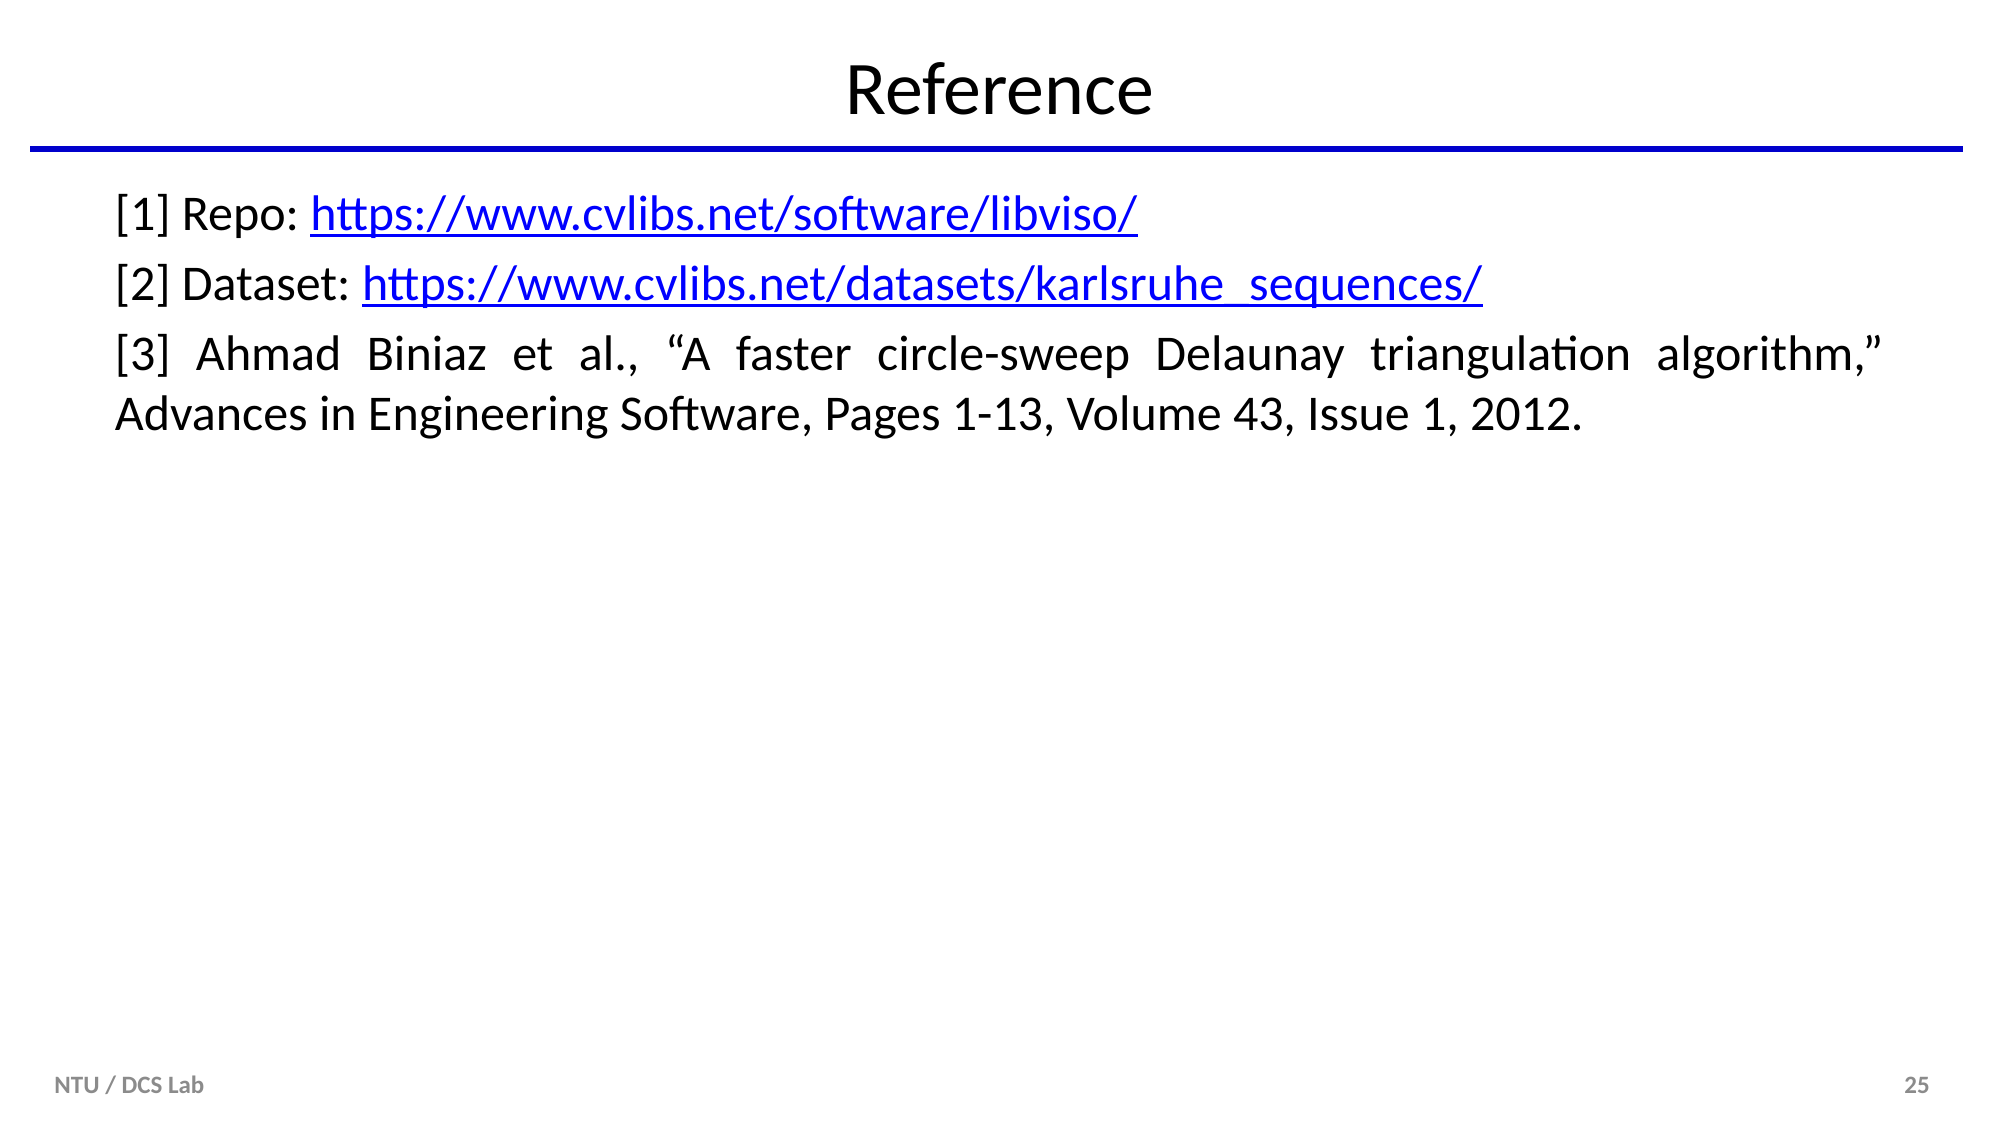

# Reference
[1] Repo: https://www.cvlibs.net/software/libviso/
[2] Dataset: https://www.cvlibs.net/datasets/karlsruhe_sequences/
[3] Ahmad Biniaz et al., “A faster circle-sweep Delaunay triangulation algorithm,” Advances in Engineering Software, Pages 1-13, Volume 43, Issue 1, 2012.
NTU / DCS Lab
25